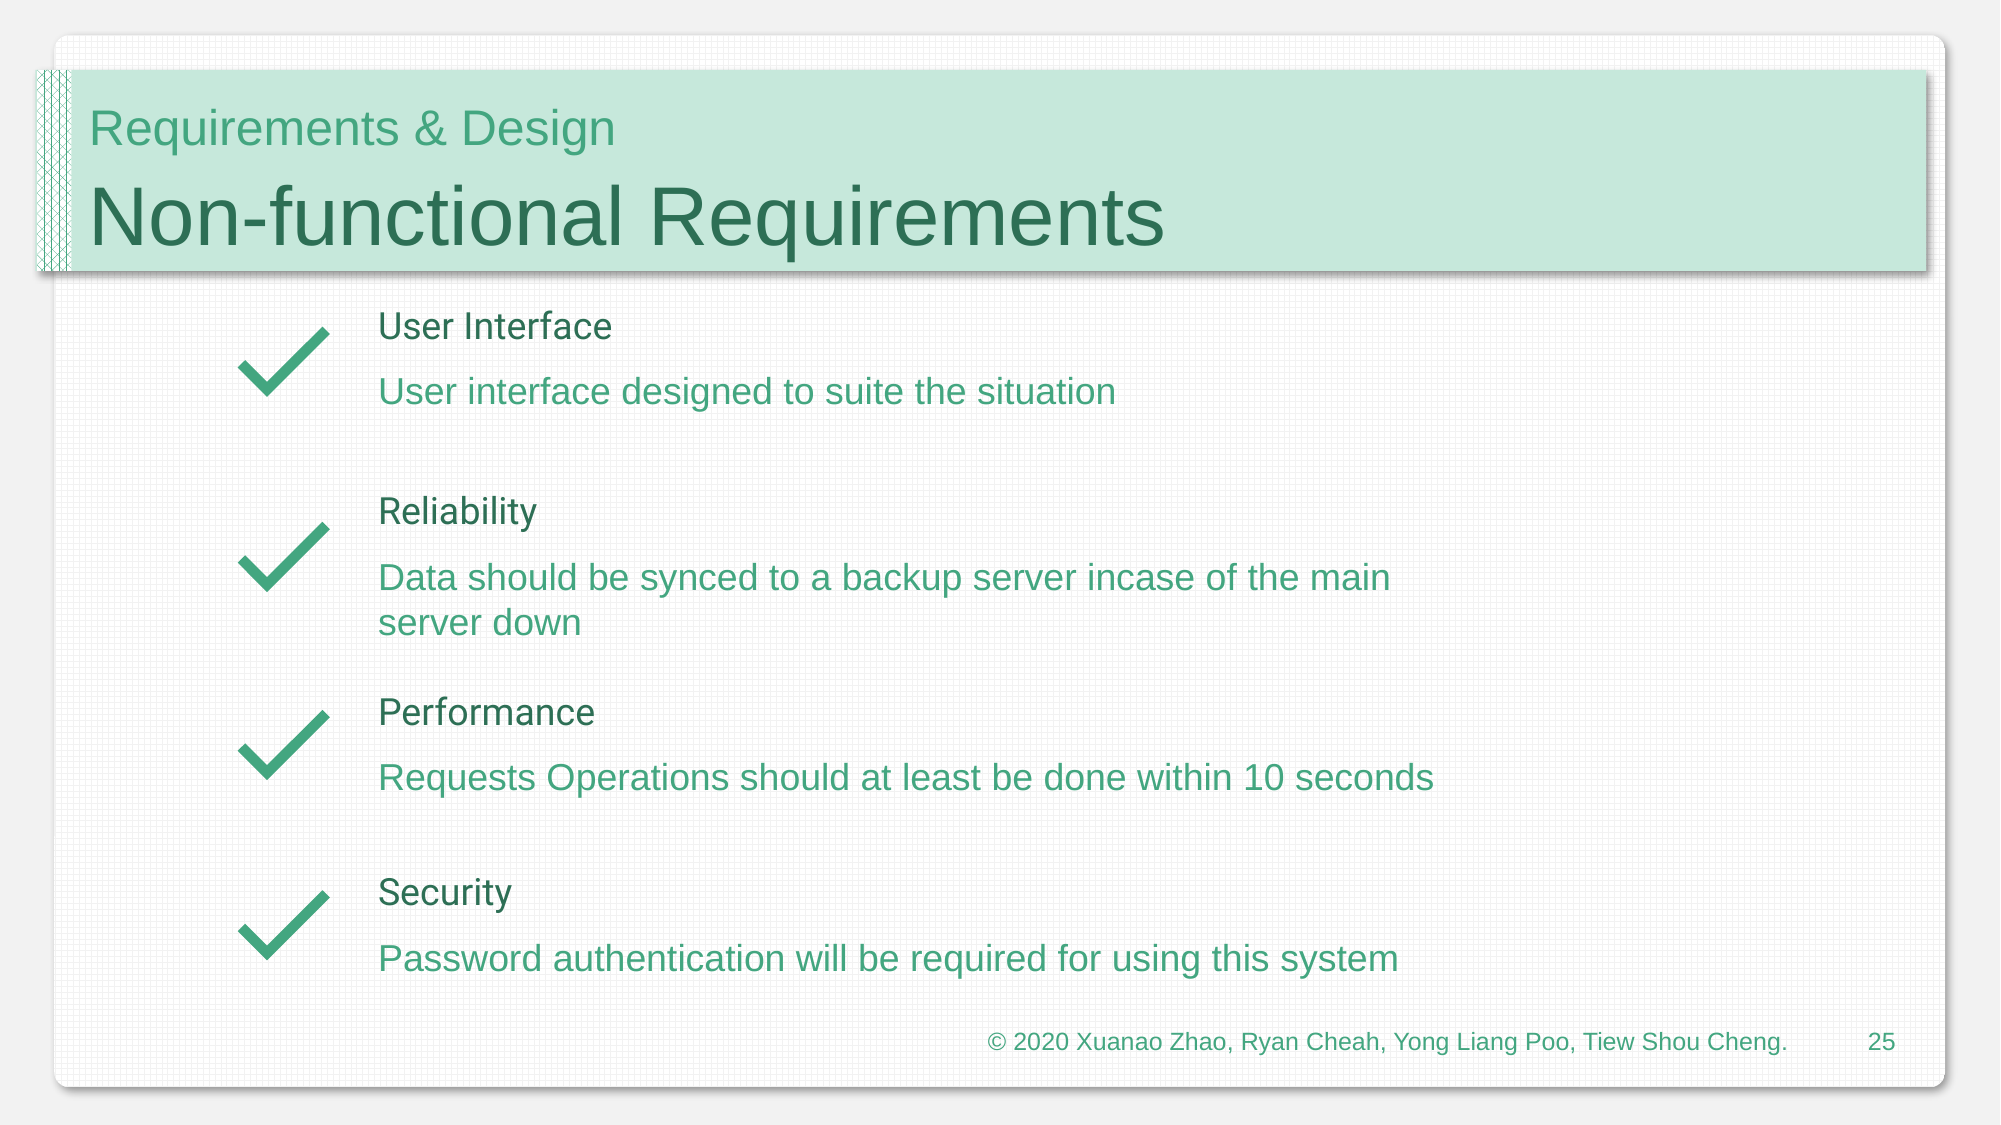

Requirements & Design
Non-functional Requirements
User Interface
User interface designed to suite the situation

Reliability
Data should be synced to a backup server incase of the main server down

Performance
Requests Operations should at least be done within 10 seconds

Security
Password authentication will be required for using this system

© 2020 Xuanao Zhao, Ryan Cheah, Yong Liang Poo, Tiew Shou Cheng.
25